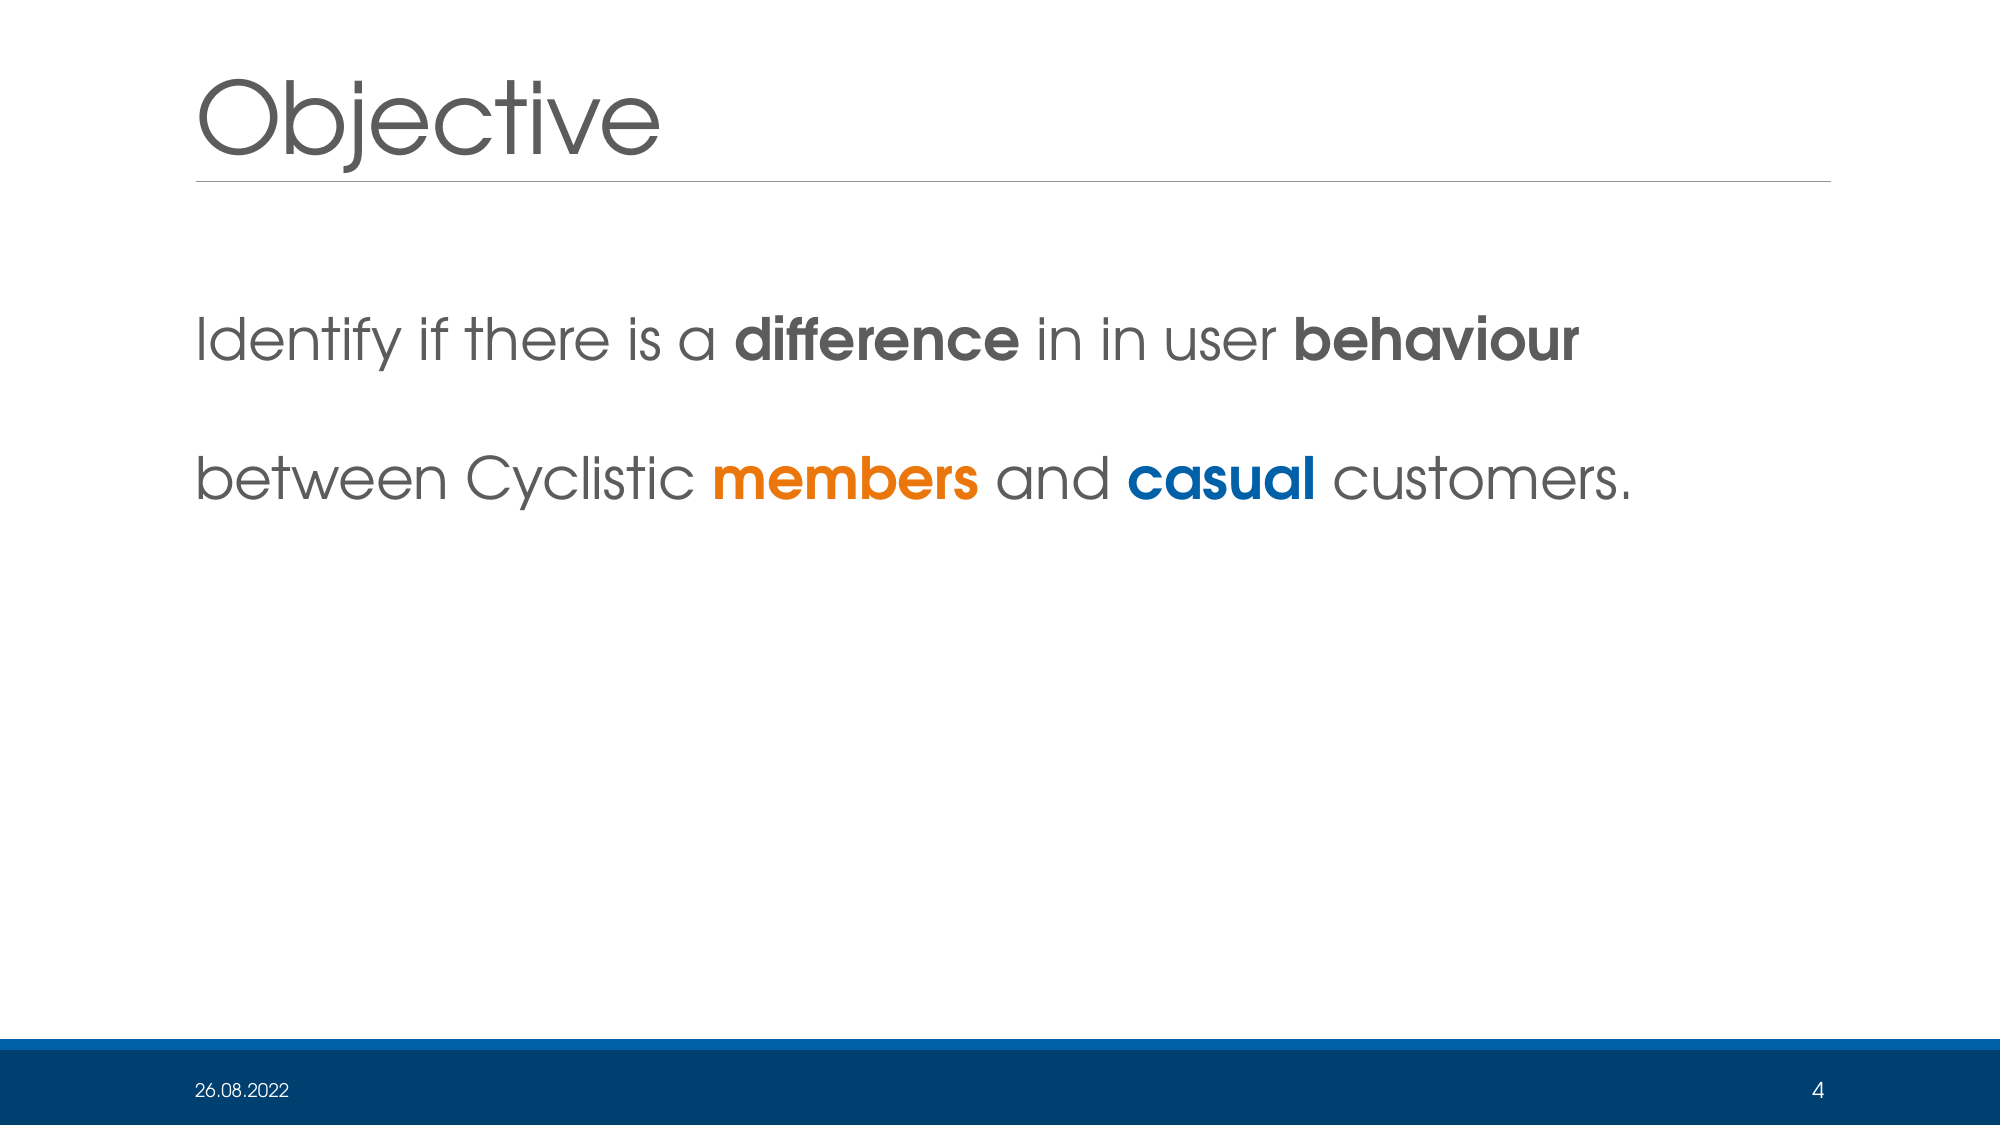

# Objective
Identify if there is a difference in in user behaviour between Cyclistic members and casual customers.
26.08.2022
4